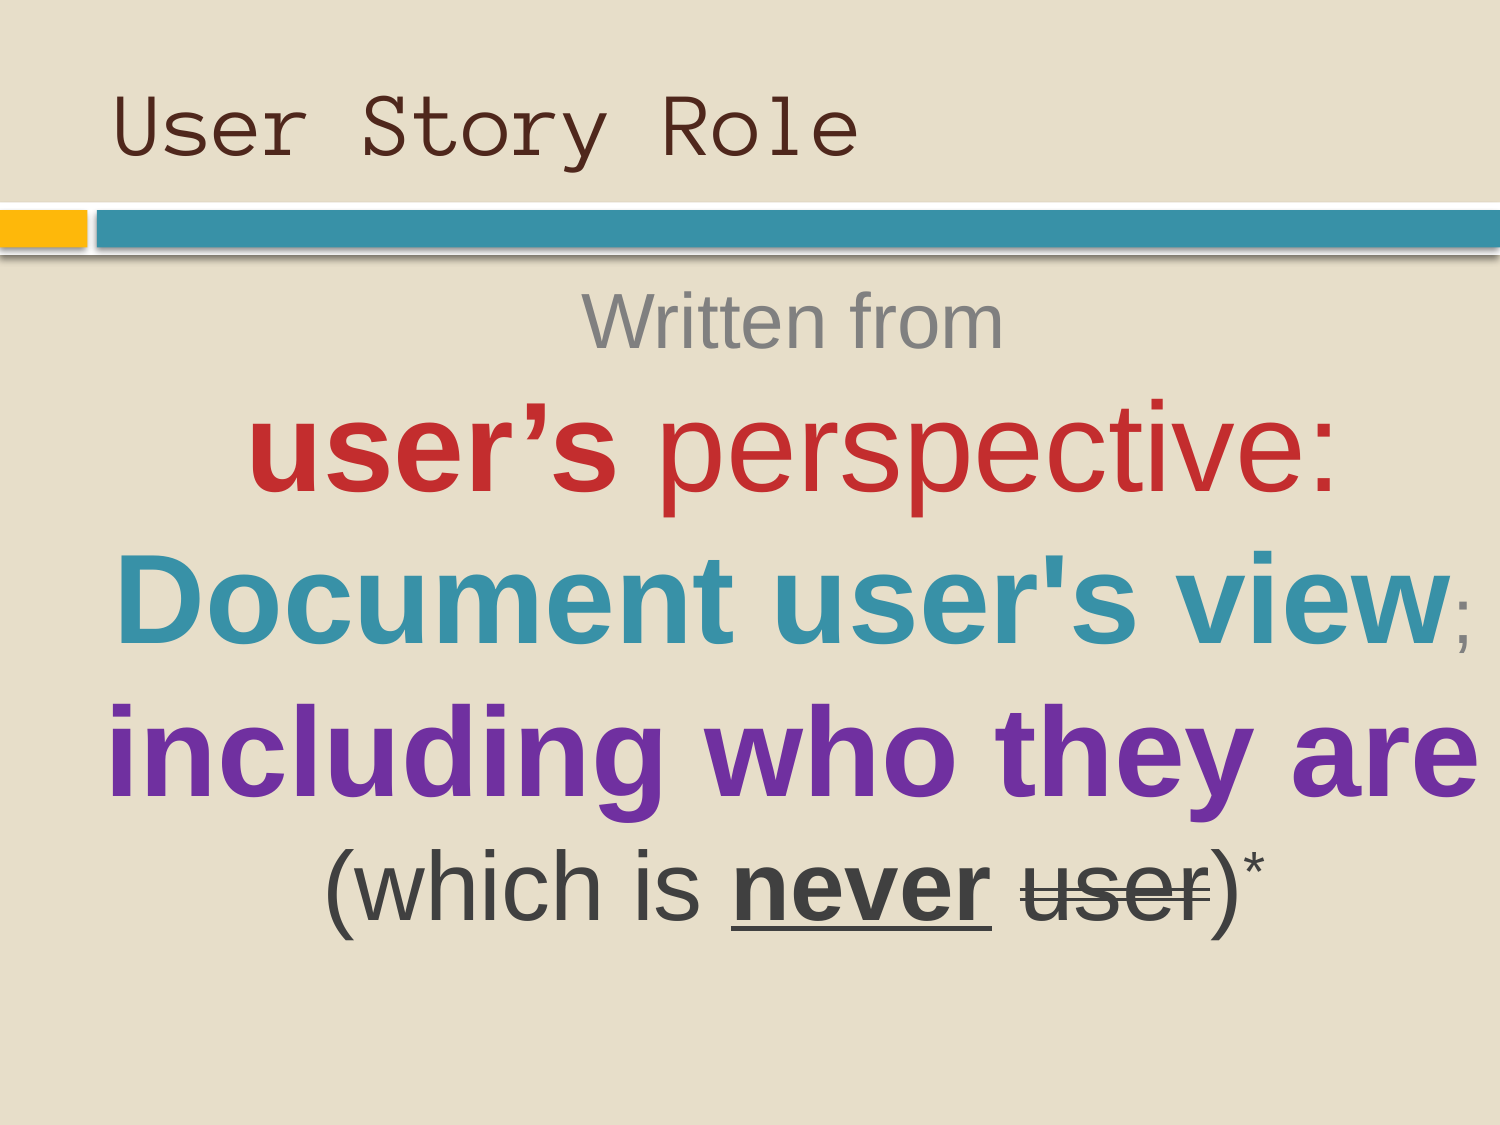

# User Story Role
Written from
user’s perspective:
Document user's view;
including who they are
(which is never user)*